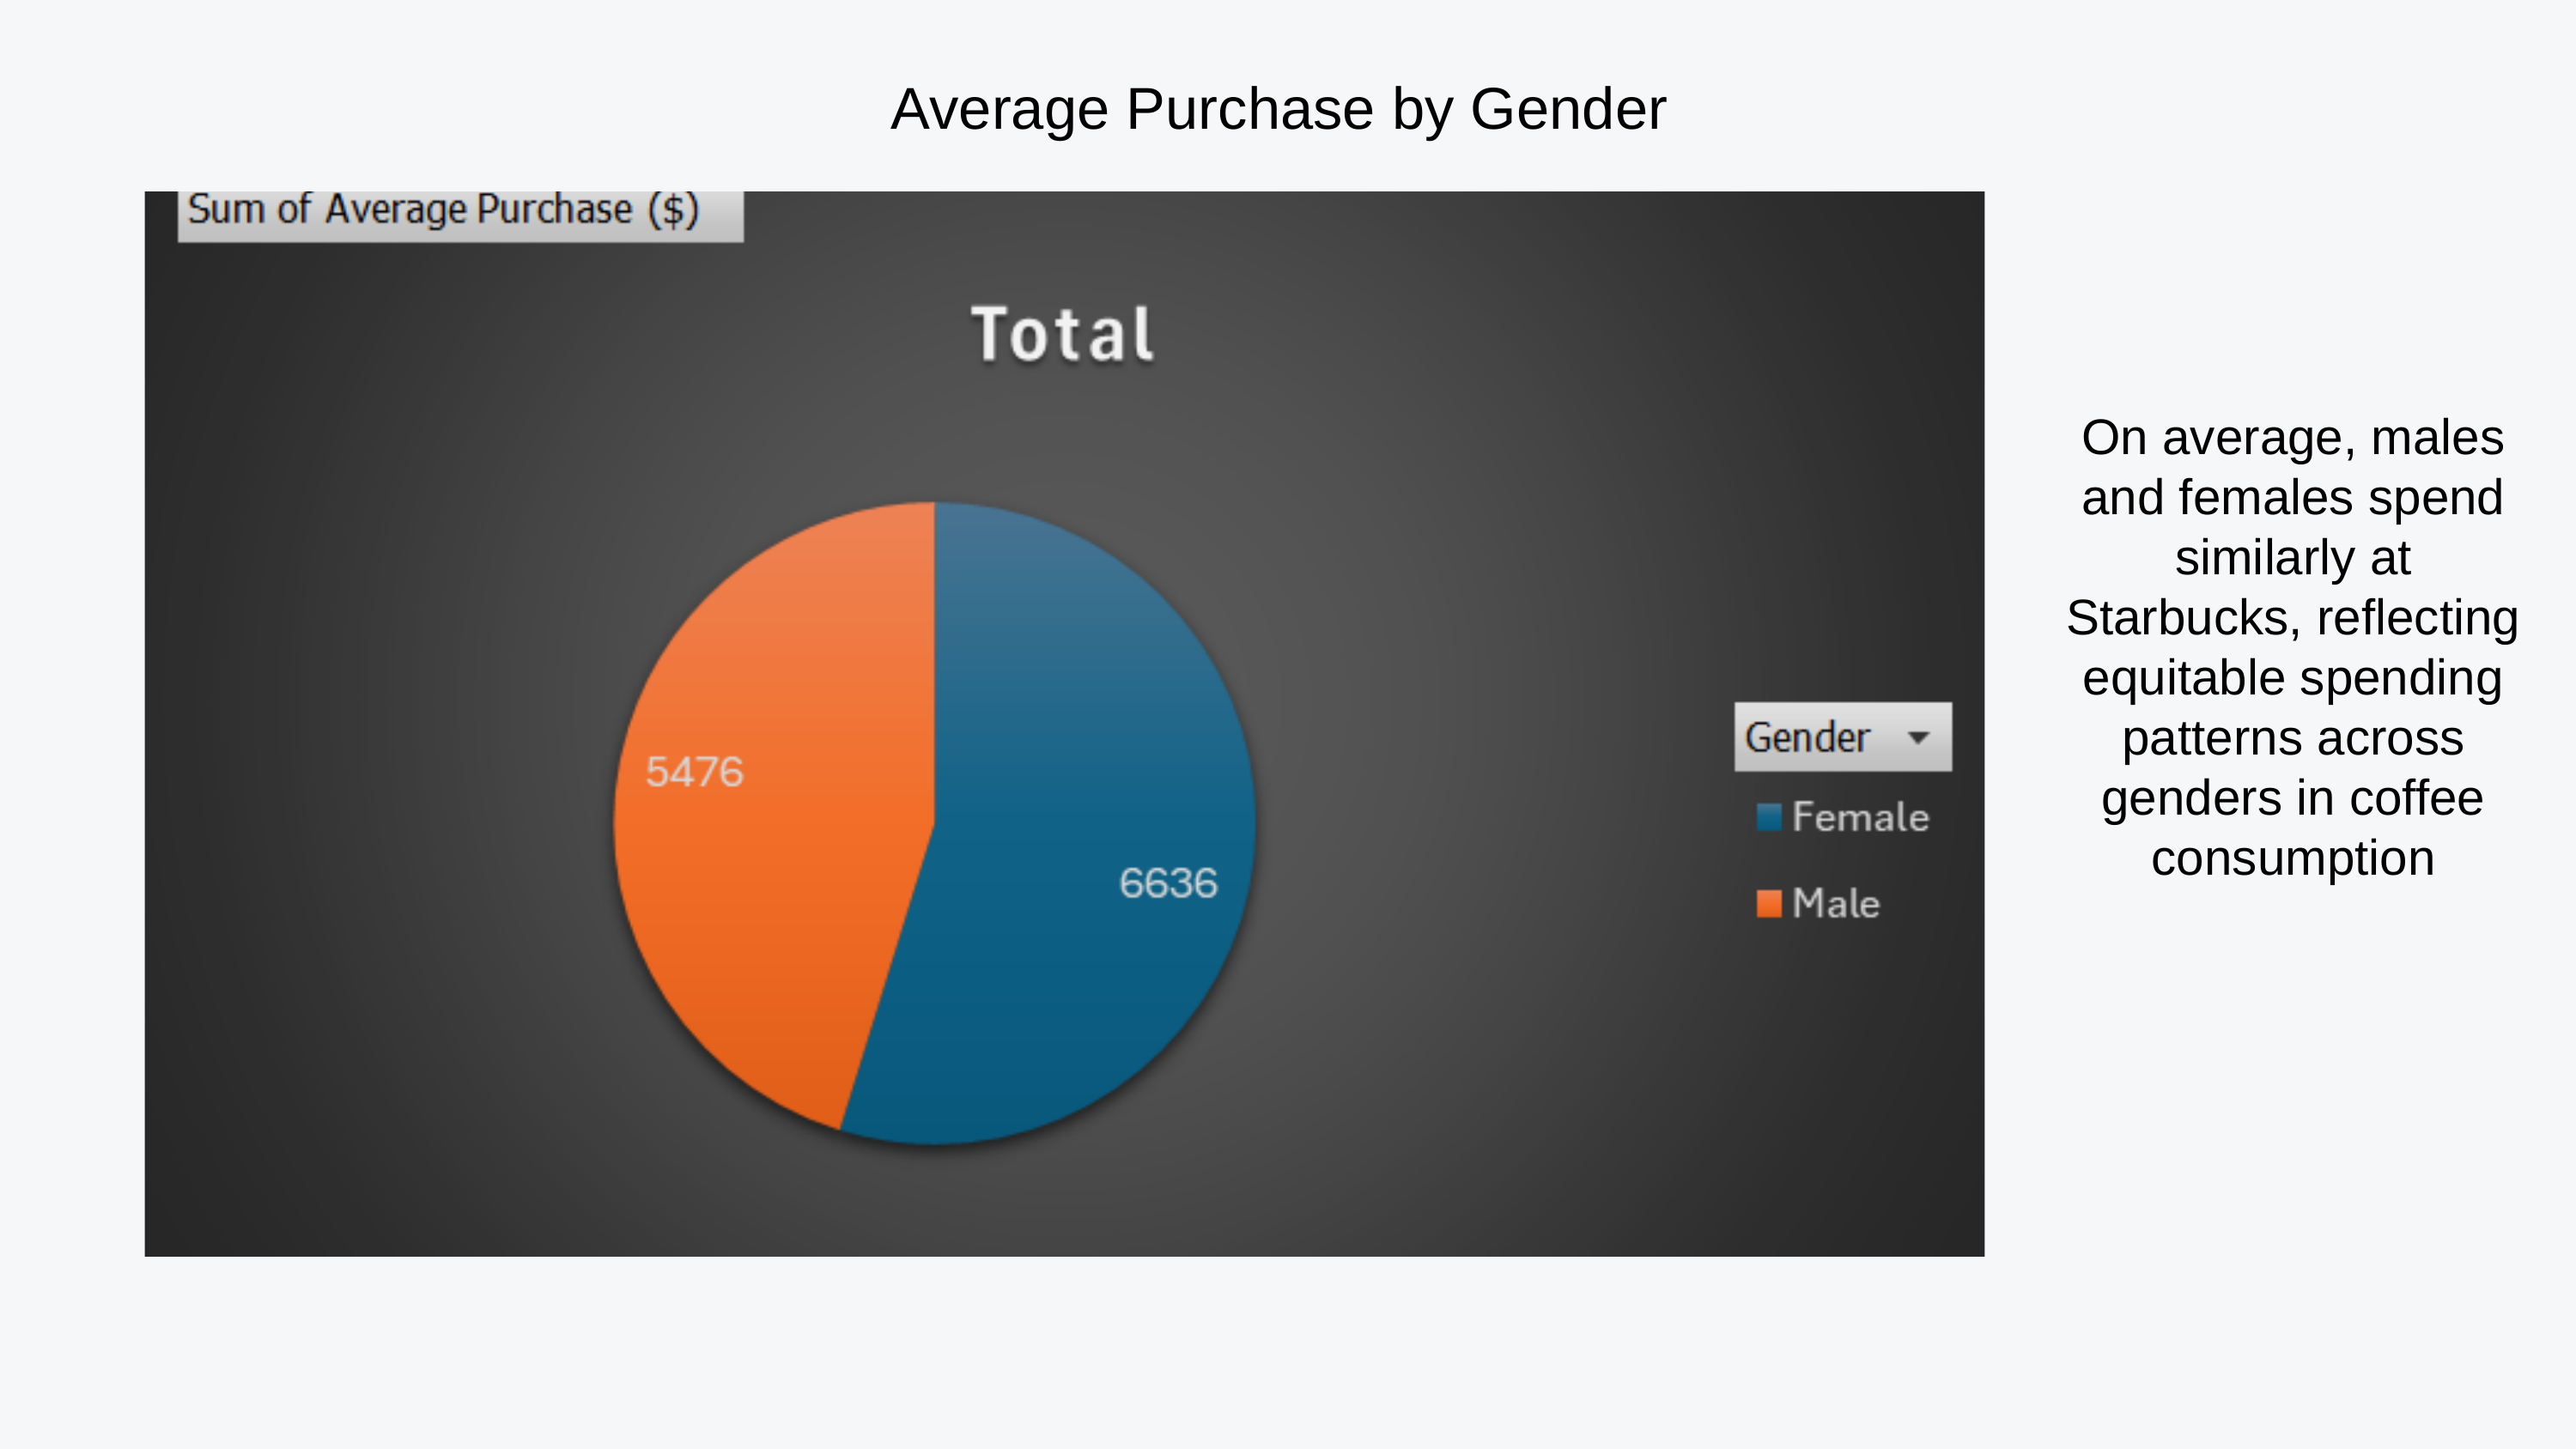

Average Purchase by Gender

On average, males and females spend similarly at Starbucks, reflecting equitable spending patterns across genders in coffee consumption